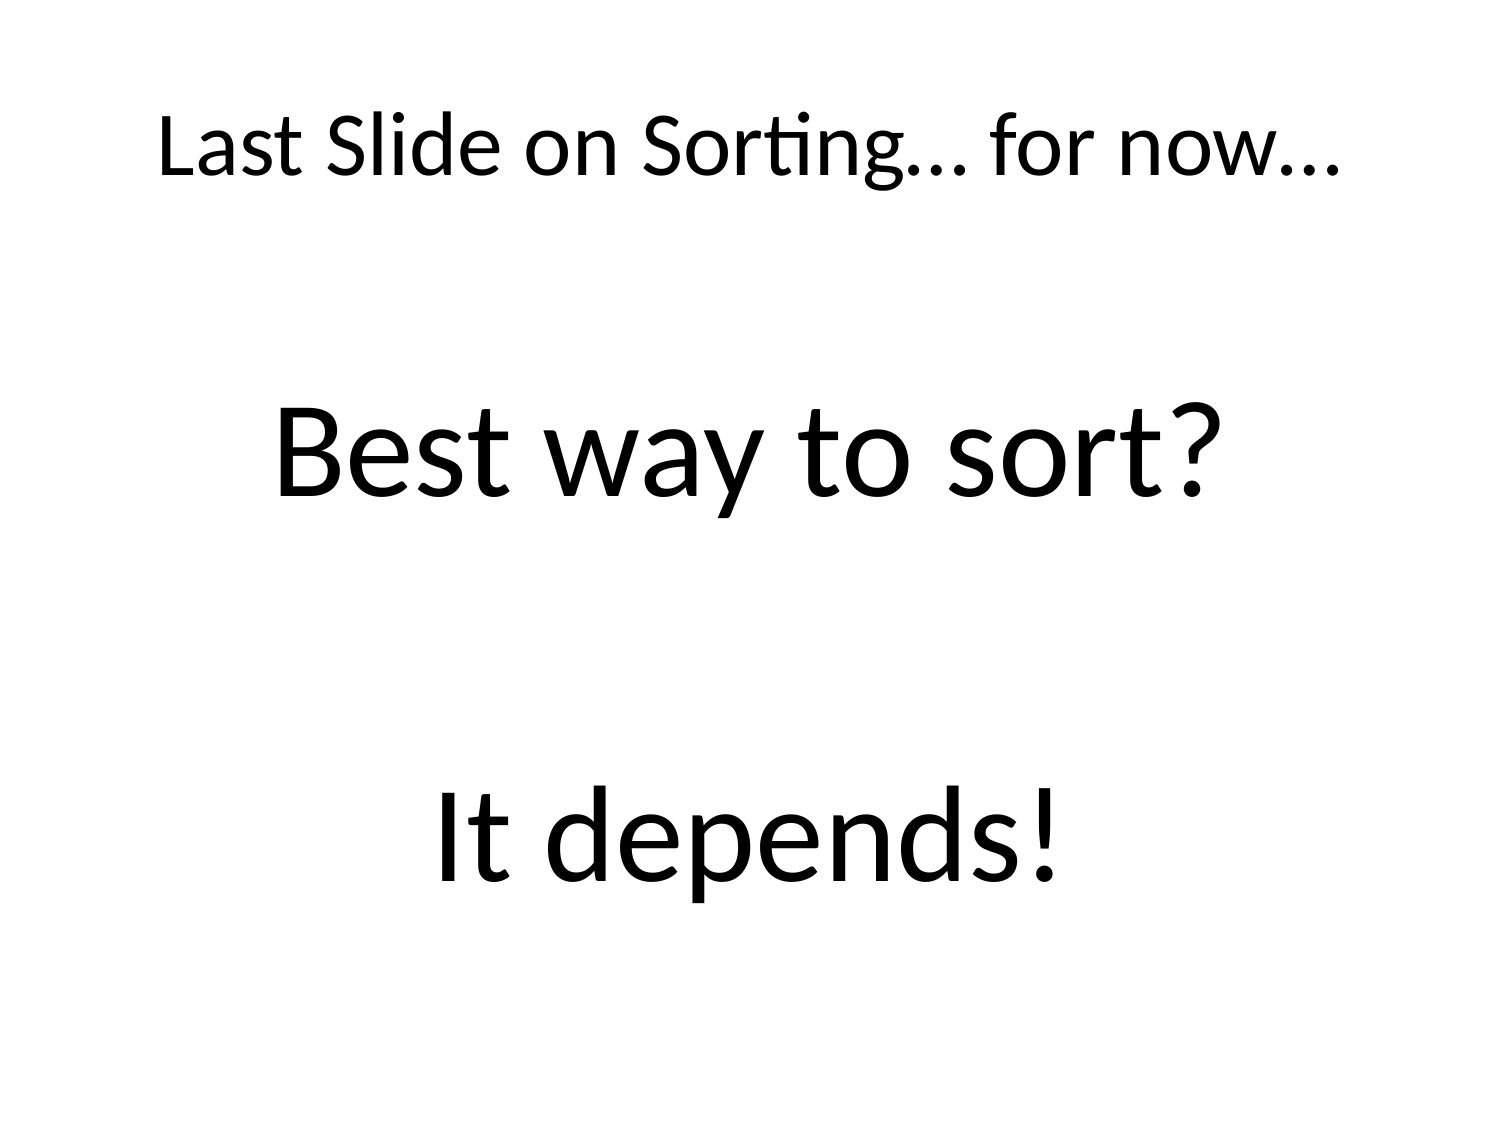

# Last Slide on Sorting… for now…
Best way to sort?

It depends!